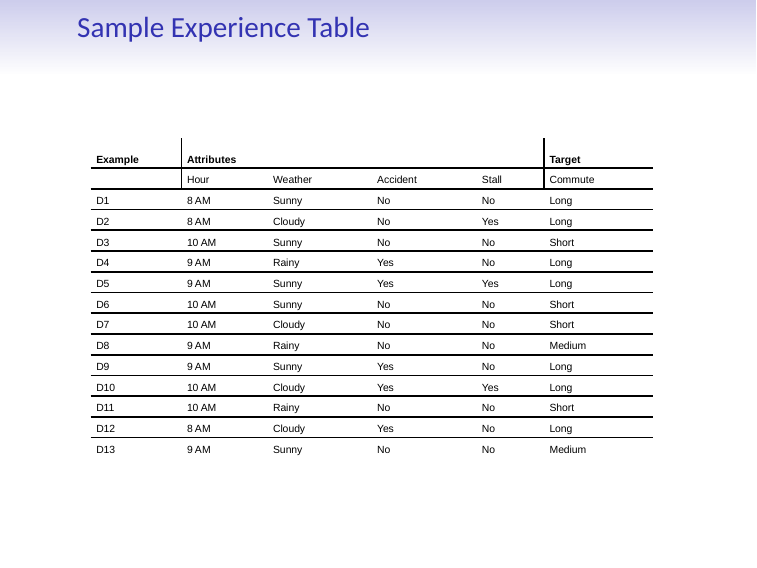

# Sample Experience Table
| Example | Attributes |  |  |  | Target |
| --- | --- | --- | --- | --- | --- |
|  | Hour | Weather | Accident | Stall | Commute |
| D1 | 8 AM | Sunny | No | No | Long |
| D2 | 8 AM | Cloudy | No | Yes | Long |
| D3 | 10 AM | Sunny | No | No | Short |
| D4 | 9 AM | Rainy | Yes | No | Long |
| D5 | 9 AM | Sunny | Yes | Yes | Long |
| D6 | 10 AM | Sunny | No | No | Short |
| D7 | 10 AM | Cloudy | No | No | Short |
| D8 | 9 AM | Rainy | No | No | Medium |
| D9 | 9 AM | Sunny | Yes | No | Long |
| D10 | 10 AM | Cloudy | Yes | Yes | Long |
| D11 | 10 AM | Rainy | No | No | Short |
| D12 | 8 AM | Cloudy | Yes | No | Long |
| D13 | 9 AM | Sunny | No | No | Medium |